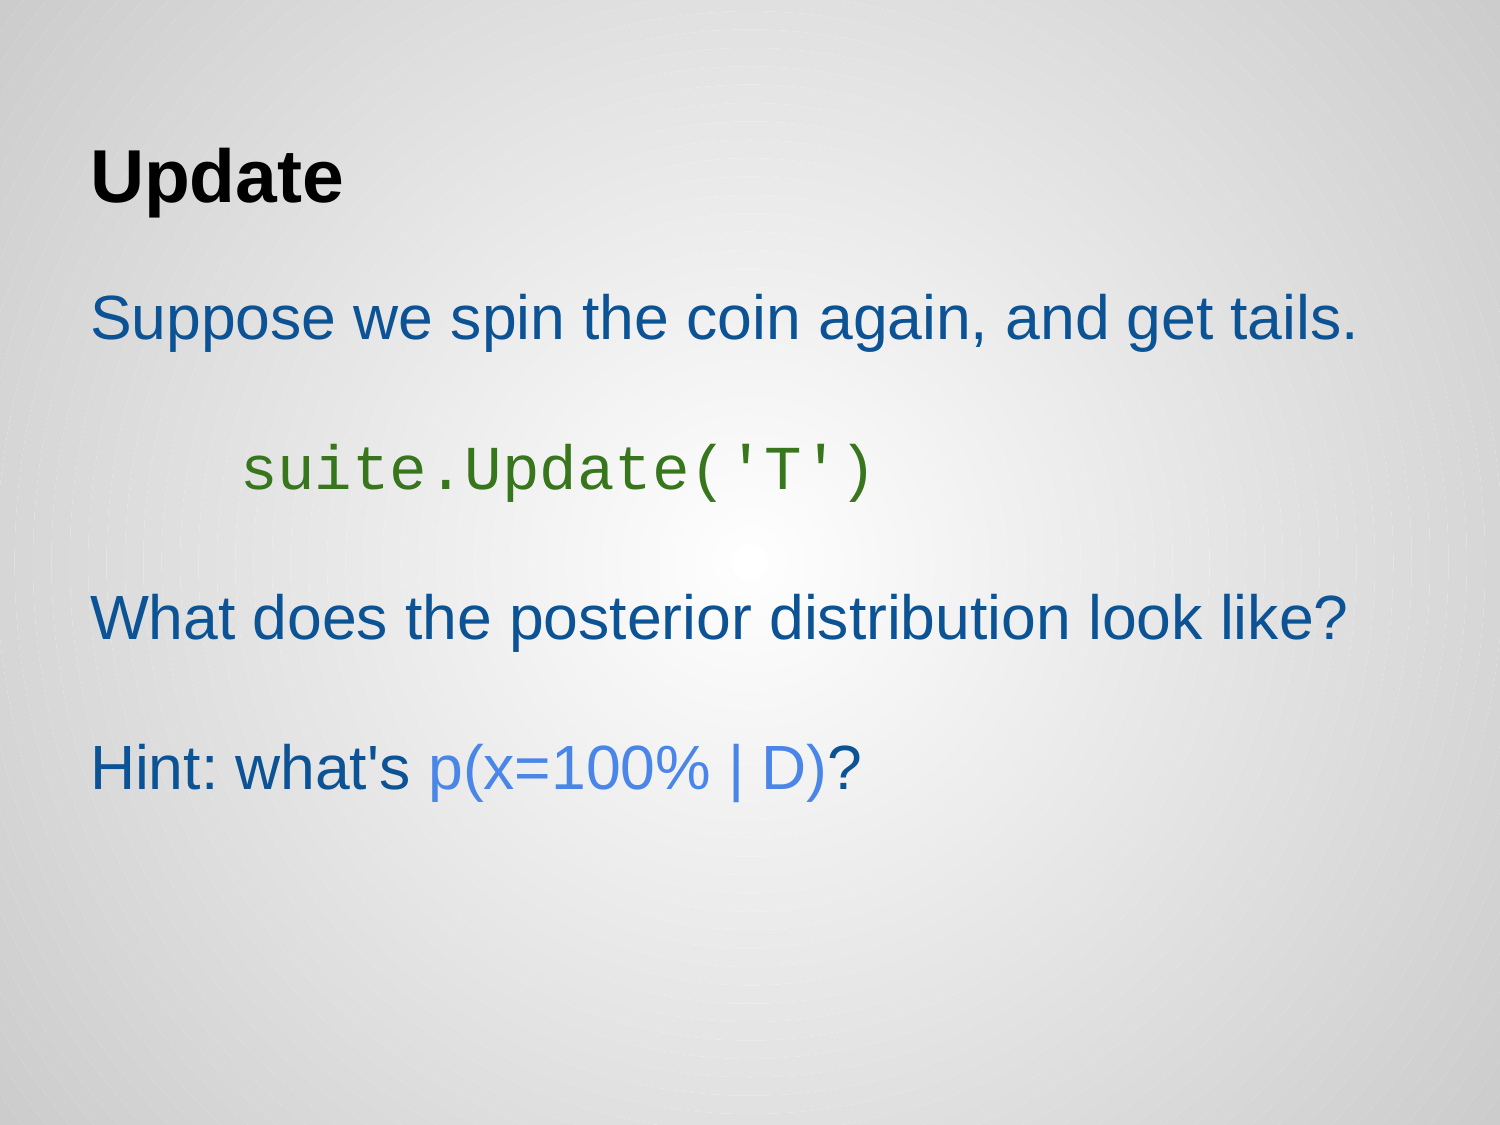

# Update
Suppose we spin the coin again, and get tails.

    suite.Update('T')

What does the posterior distribution look like?

Hint: what's p(x=100% | D)?